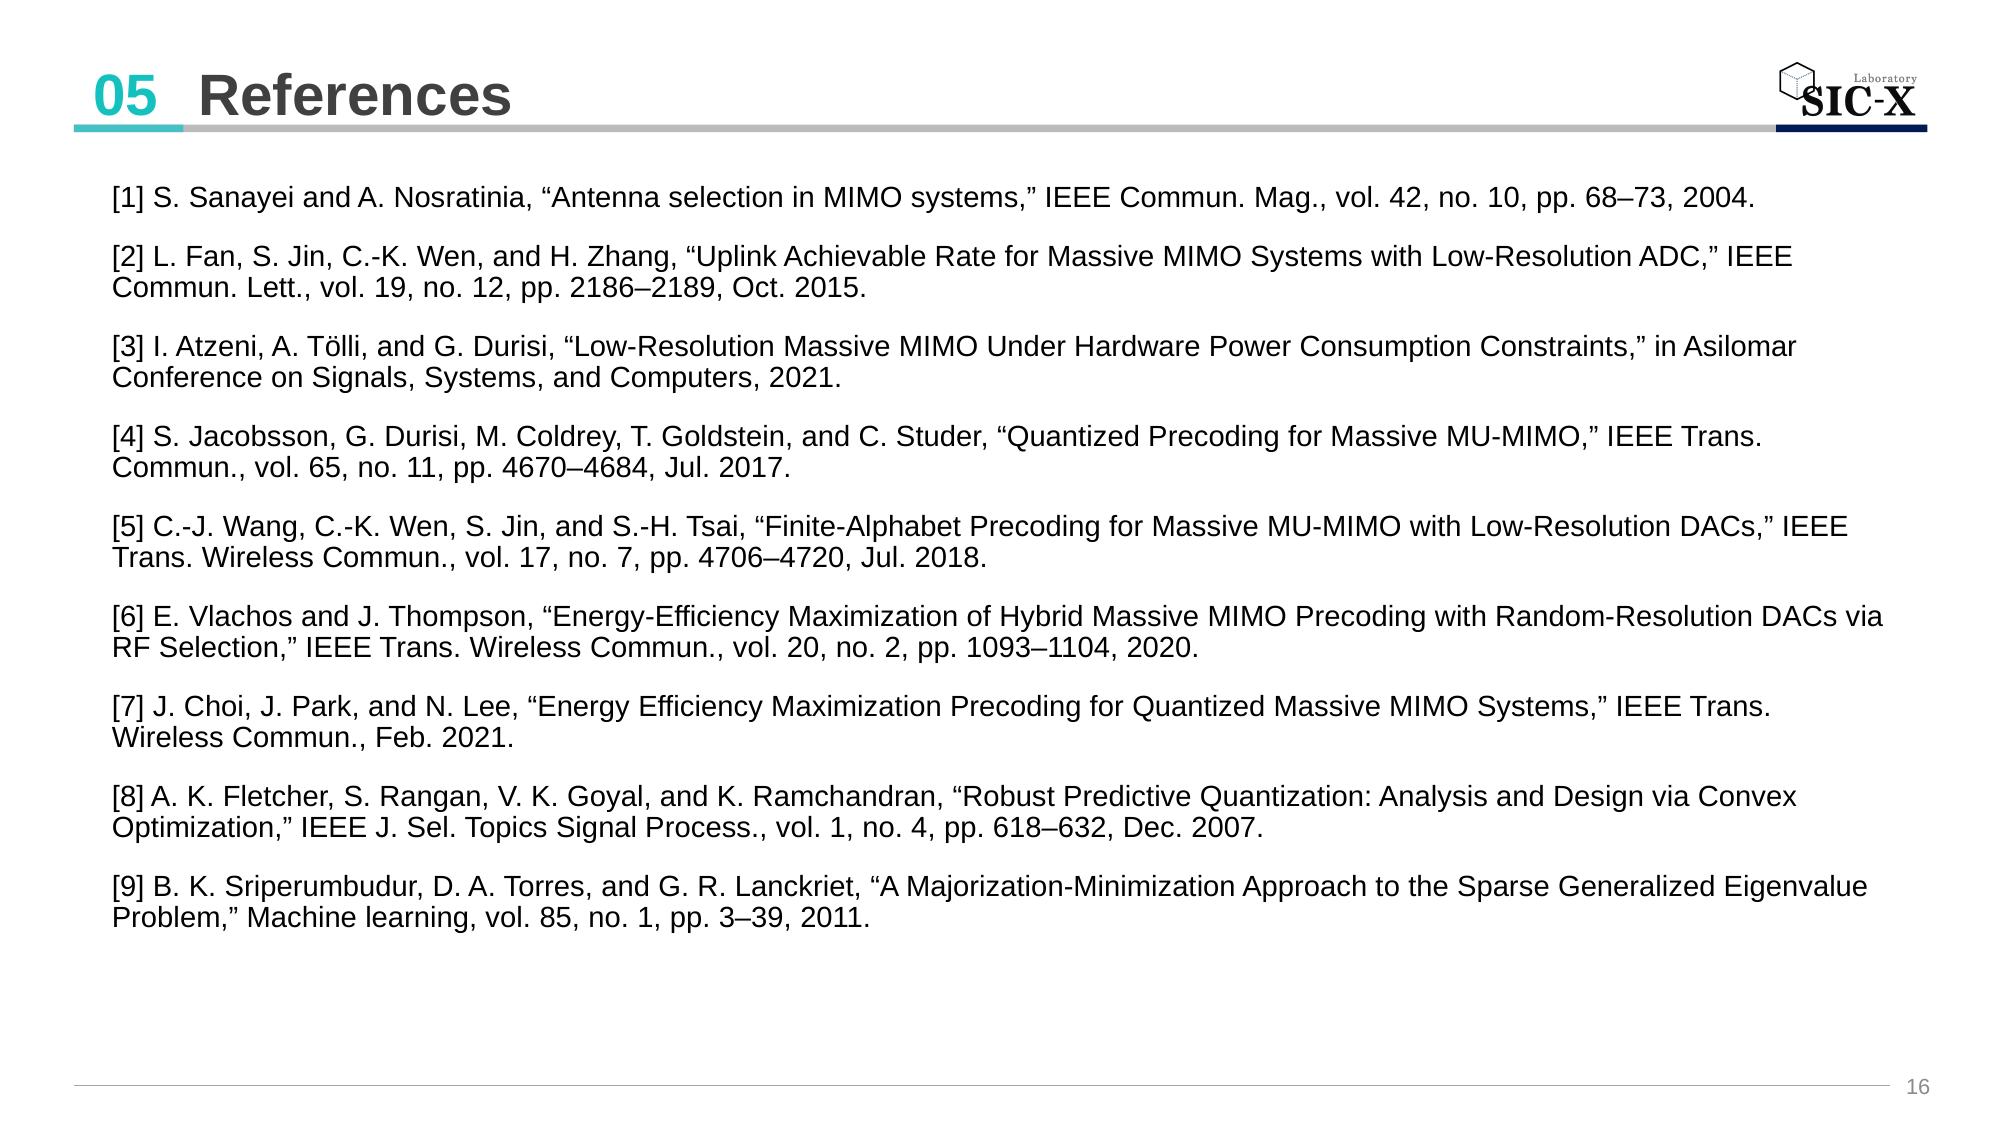

05
# References
[1] S. Sanayei and A. Nosratinia, “Antenna selection in MIMO systems,” IEEE Commun. Mag., vol. 42, no. 10, pp. 68–73, 2004.
[2] L. Fan, S. Jin, C.-K. Wen, and H. Zhang, “Uplink Achievable Rate for Massive MIMO Systems with Low-Resolution ADC,” IEEE Commun. Lett., vol. 19, no. 12, pp. 2186–2189, Oct. 2015.
[3] I. Atzeni, A. Tölli, and G. Durisi, “Low-Resolution Massive MIMO Under Hardware Power Consumption Constraints,” in Asilomar Conference on Signals, Systems, and Computers, 2021.
[4] S. Jacobsson, G. Durisi, M. Coldrey, T. Goldstein, and C. Studer, “Quantized Precoding for Massive MU-MIMO,” IEEE Trans. Commun., vol. 65, no. 11, pp. 4670–4684, Jul. 2017.
[5] C.-J. Wang, C.-K. Wen, S. Jin, and S.-H. Tsai, “Finite-Alphabet Precoding for Massive MU-MIMO with Low-Resolution DACs,” IEEE Trans. Wireless Commun., vol. 17, no. 7, pp. 4706–4720, Jul. 2018.
[6] E. Vlachos and J. Thompson, “Energy-Efficiency Maximization of Hybrid Massive MIMO Precoding with Random-Resolution DACs via RF Selection,” IEEE Trans. Wireless Commun., vol. 20, no. 2, pp. 1093–1104, 2020.
[7] J. Choi, J. Park, and N. Lee, “Energy Efficiency Maximization Precoding for Quantized Massive MIMO Systems,” IEEE Trans. Wireless Commun., Feb. 2021.
[8] A. K. Fletcher, S. Rangan, V. K. Goyal, and K. Ramchandran, “Robust Predictive Quantization: Analysis and Design via Convex Optimization,” IEEE J. Sel. Topics Signal Process., vol. 1, no. 4, pp. 618–632, Dec. 2007.
[9] B. K. Sriperumbudur, D. A. Torres, and G. R. Lanckriet, “A Majorization-Minimization Approach to the Sparse Generalized Eigenvalue Problem,” Machine learning, vol. 85, no. 1, pp. 3–39, 2011.

16